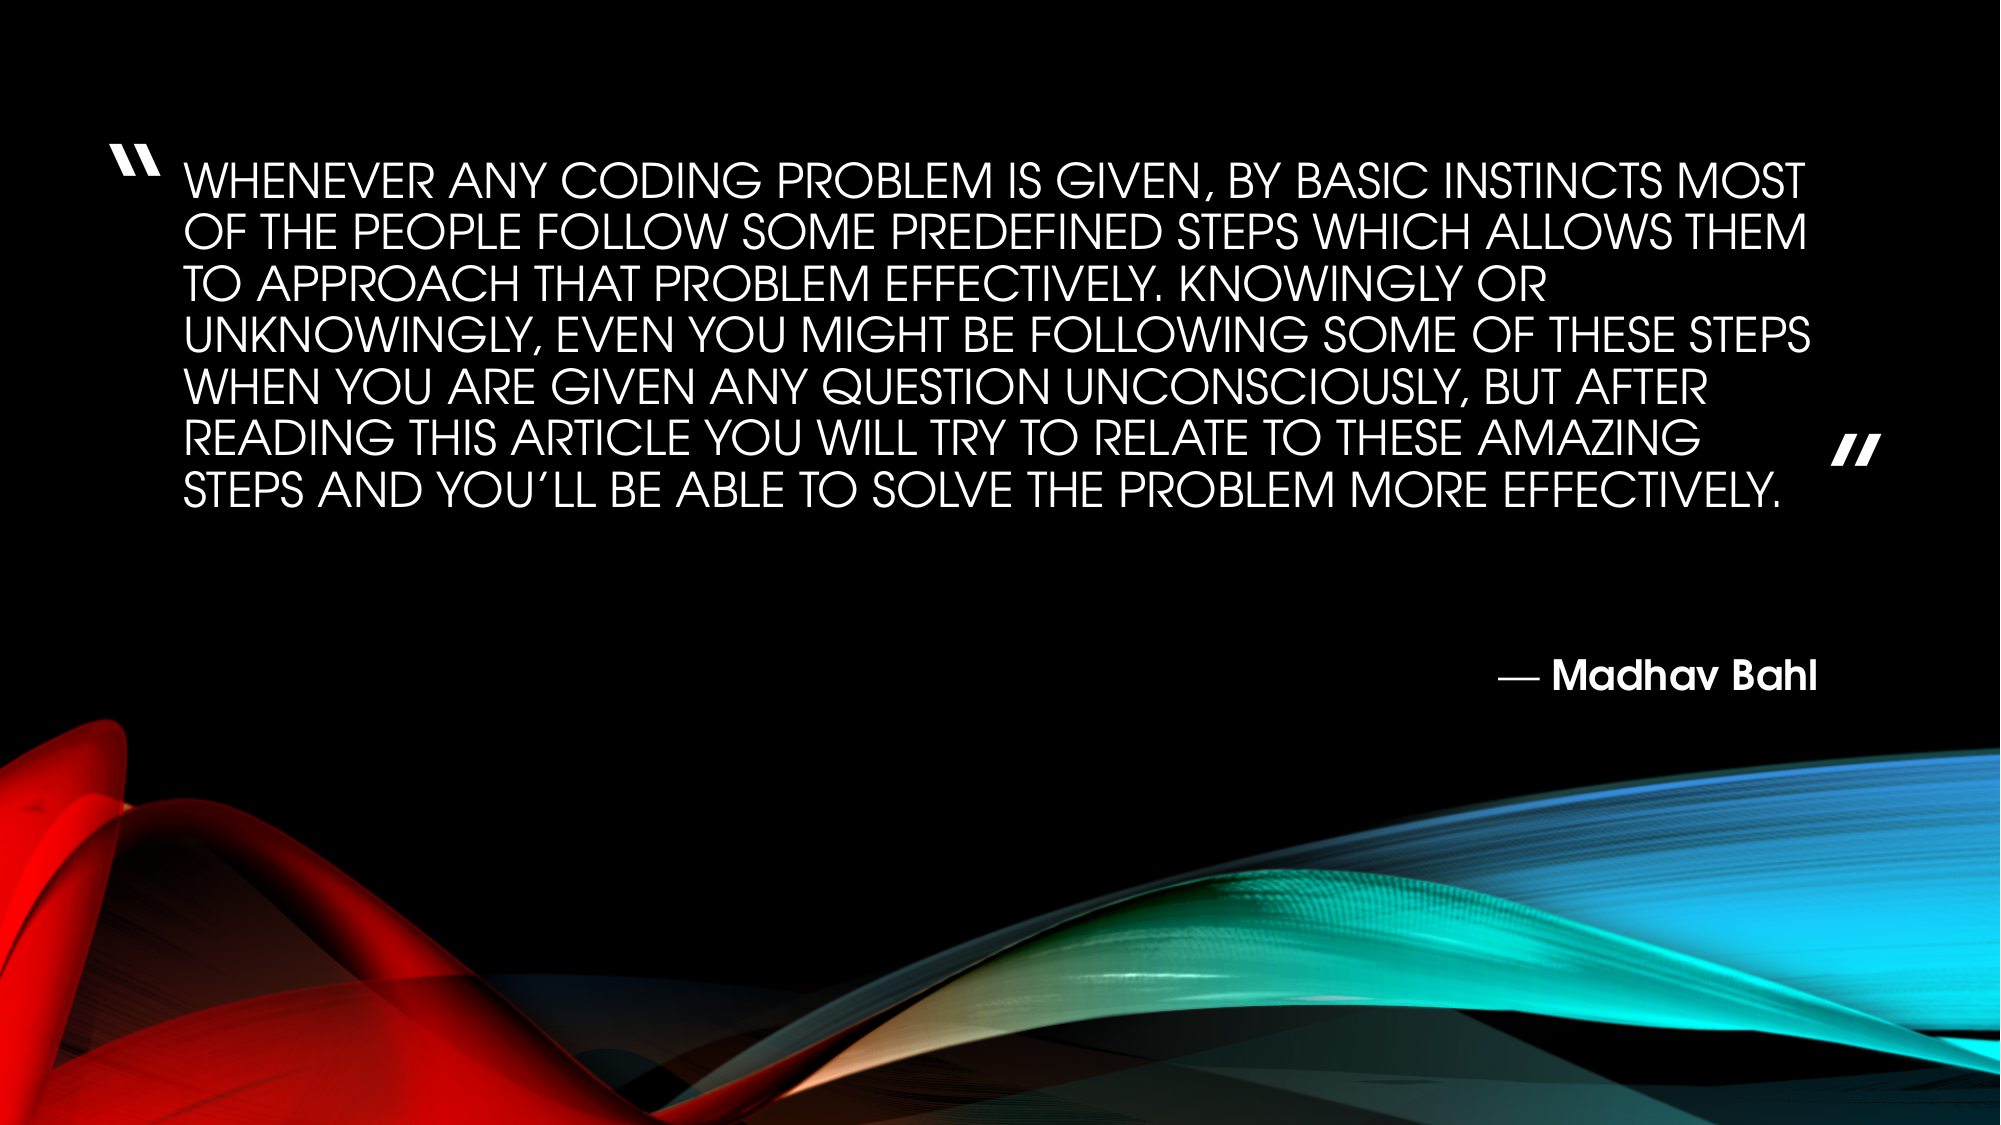

# Whenever any coding problem is given, by basic instincts most of the people follow some predefined steps which allows them to approach that problem effectively. Knowingly or unknowingly, even you might be following some of these steps when you are given any question unconsciously, but after reading this article you will try to relate to these amazing steps and you’ll be able to solve the problem more effectively.
— Madhav Bahl